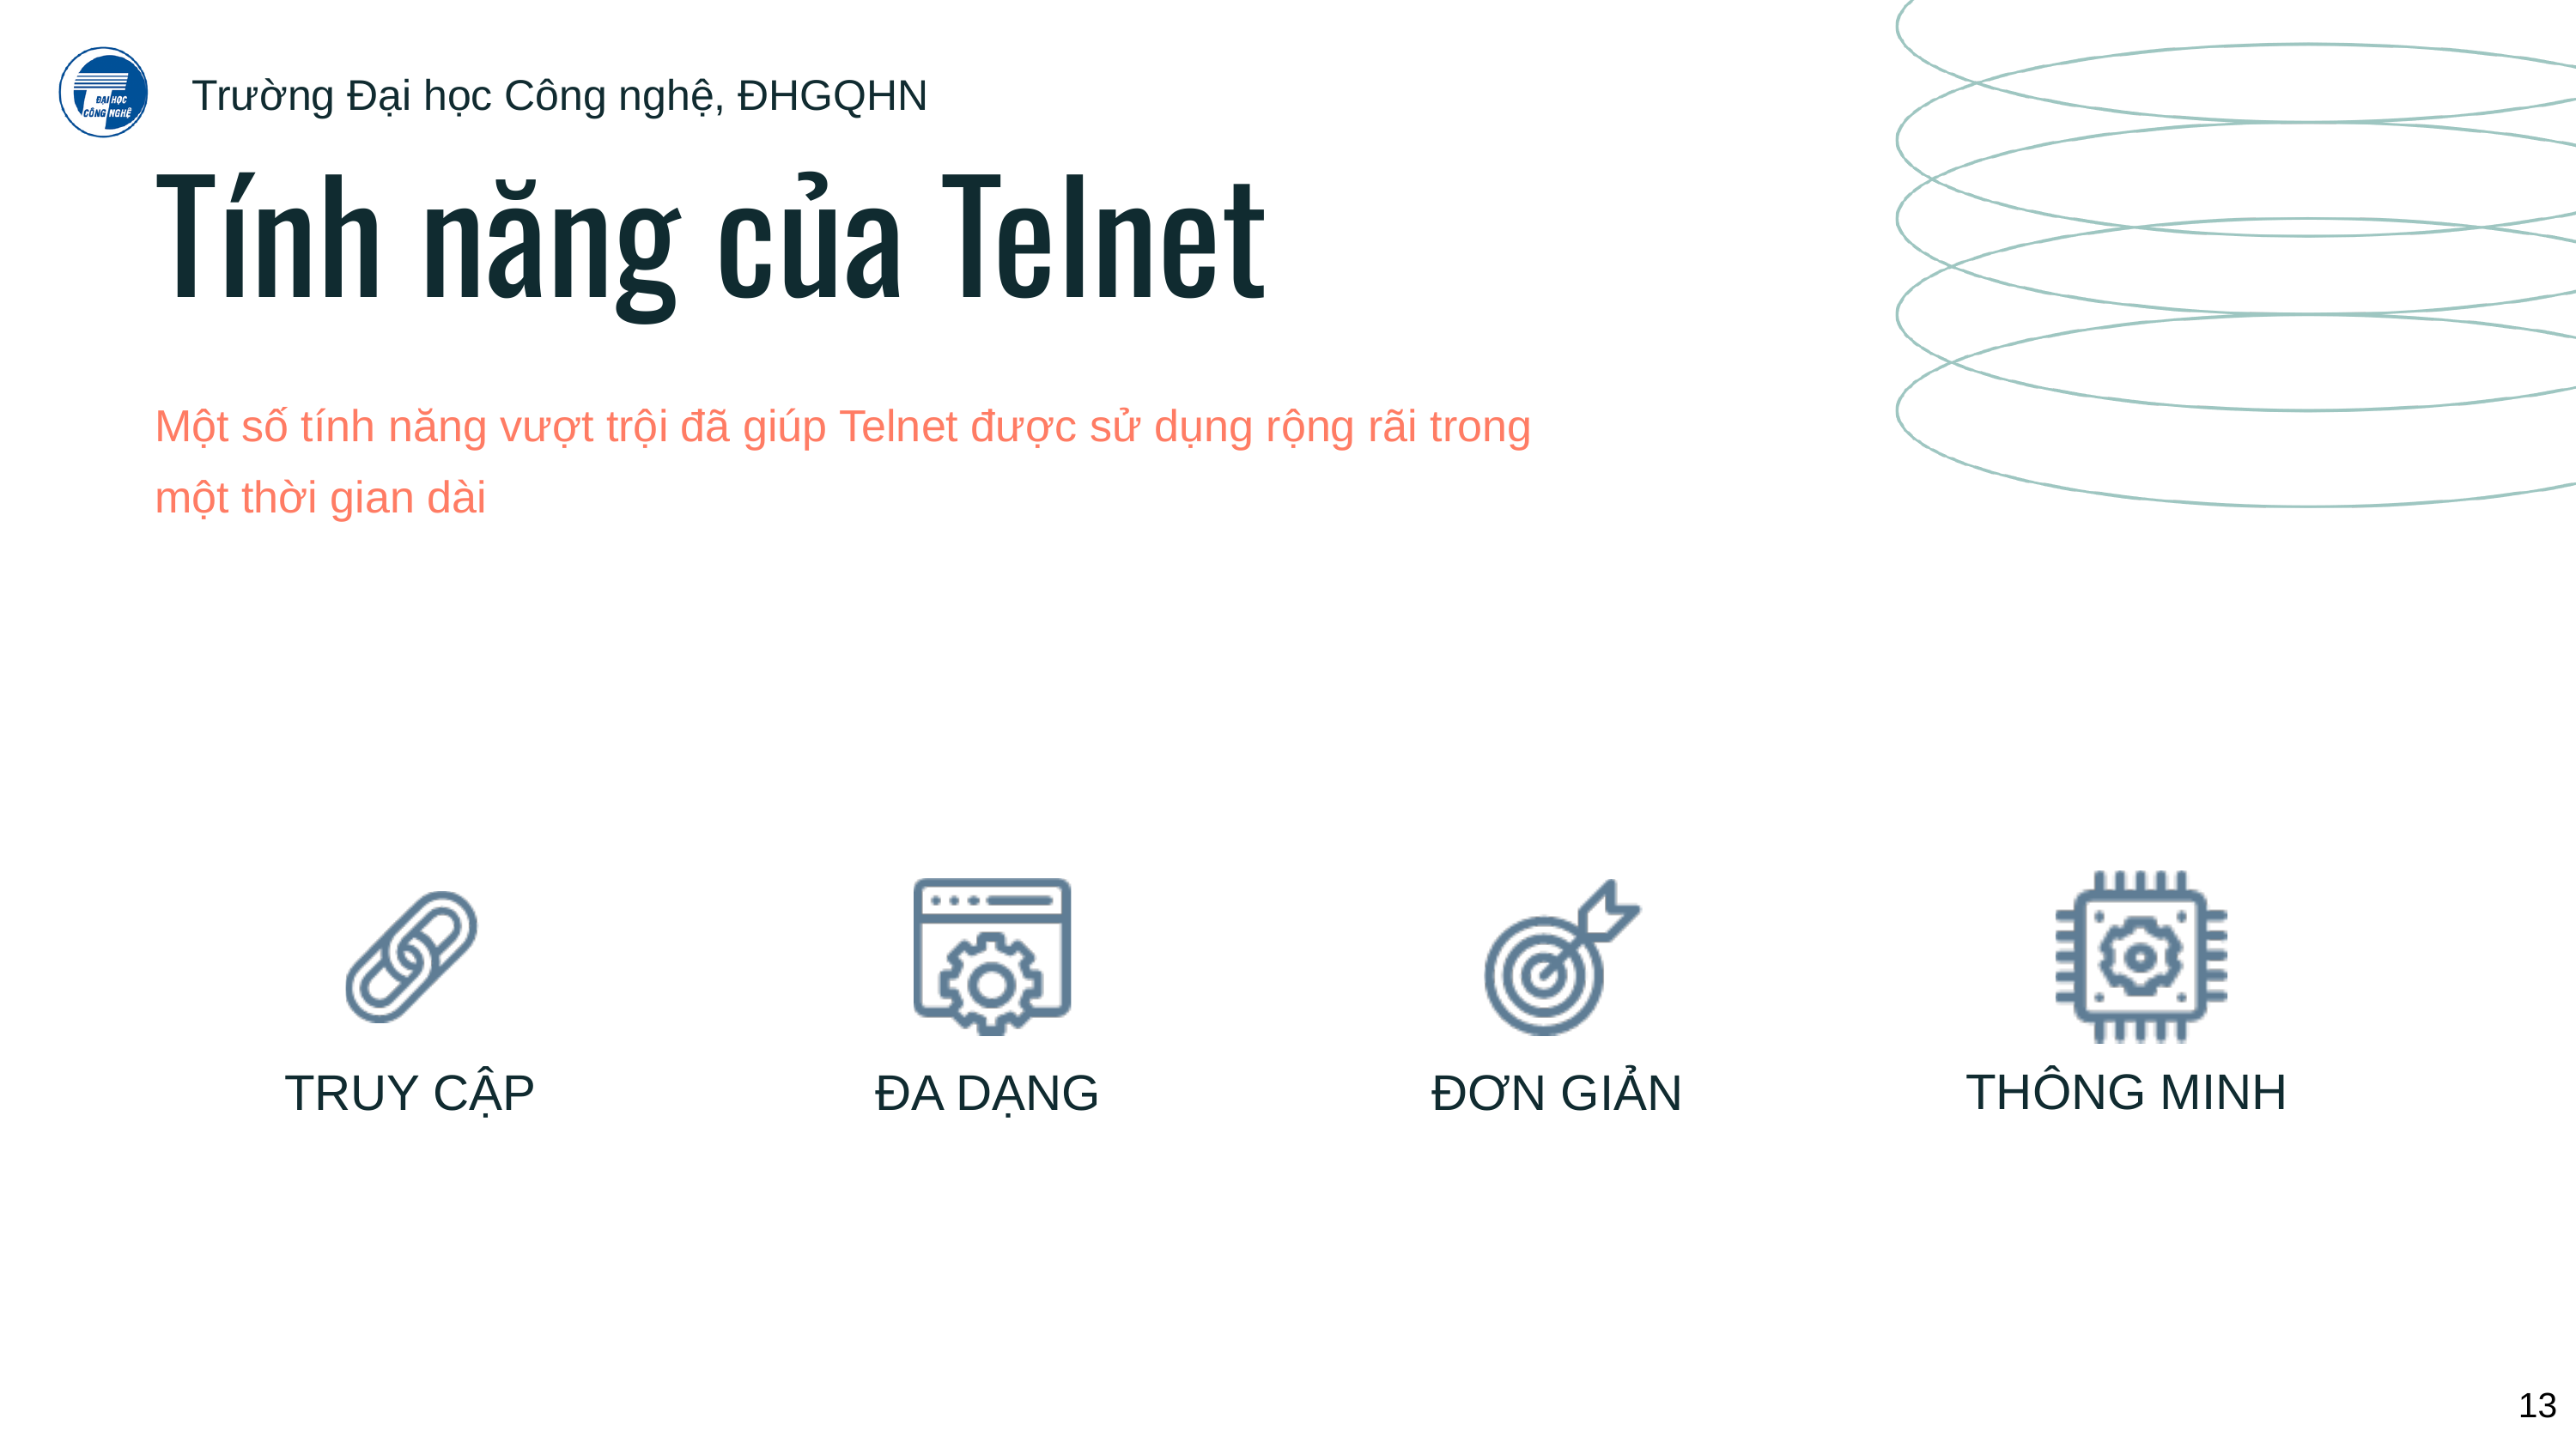

Trường Đại học Công nghệ, ĐHGQHN
Tính năng của Telnet
Một số tính năng vượt trội đã giúp Telnet được sử dụng rộng rãi trong một thời gian dài

THÔNG MINH
TRUY CẬP
ĐA DẠNG
ĐƠN GIẢN
13